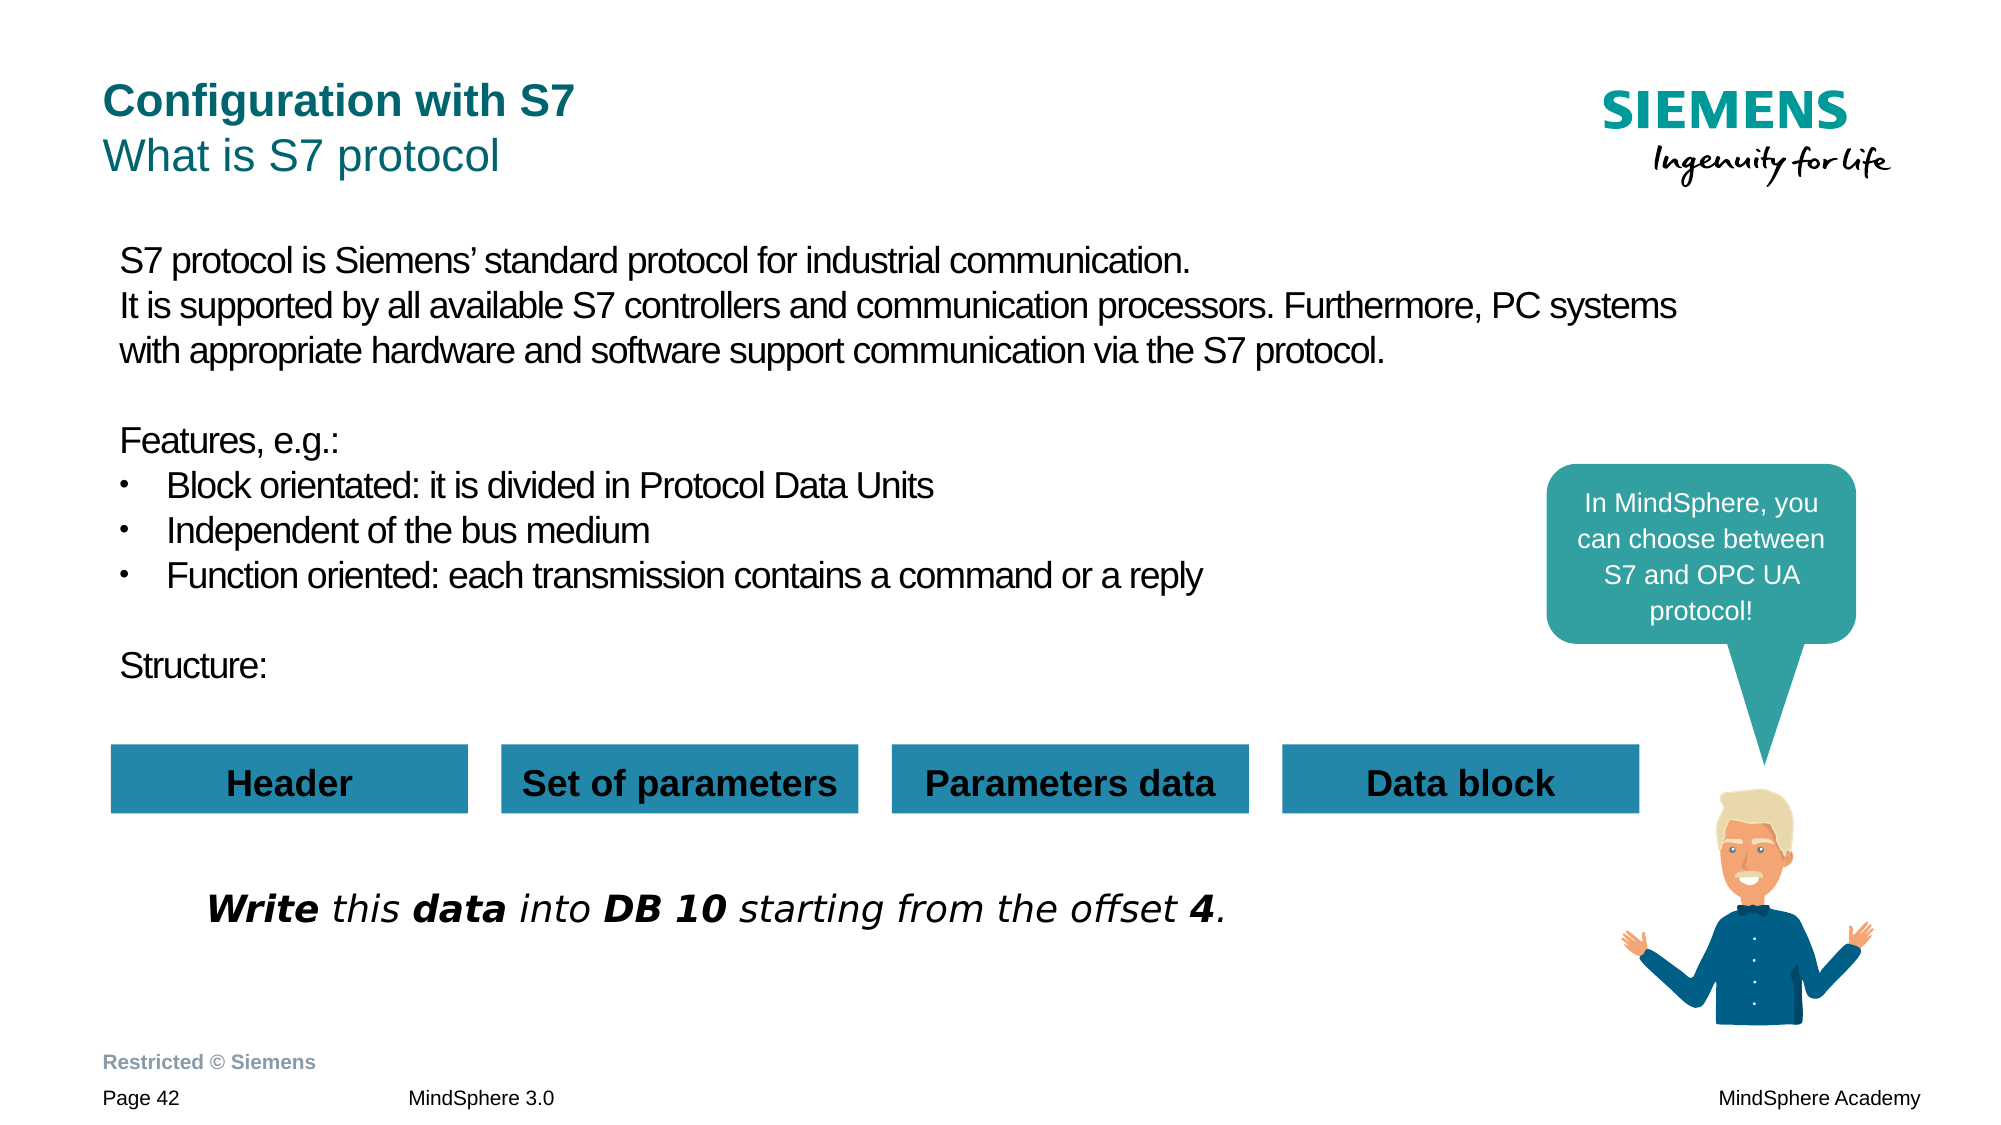

# Configuration with S7 What is S7 protocol
S7 protocol is Siemens’ standard protocol for industrial communication.
It is supported by all available S7 controllers and communication processors. Furthermore, PC systems with appropriate hardware and software support communication via the S7 protocol.

Features, e.g.:
Block orientated: it is divided in Protocol Data Units
Independent of the bus medium
Function oriented: each transmission contains a command or a reply

Structure:
In MindSphere, you can choose between S7 and OPC UA protocol!
Header
Set of parameters
Parameters data
Data block

Write this data into DB 10 starting from the offset 4.